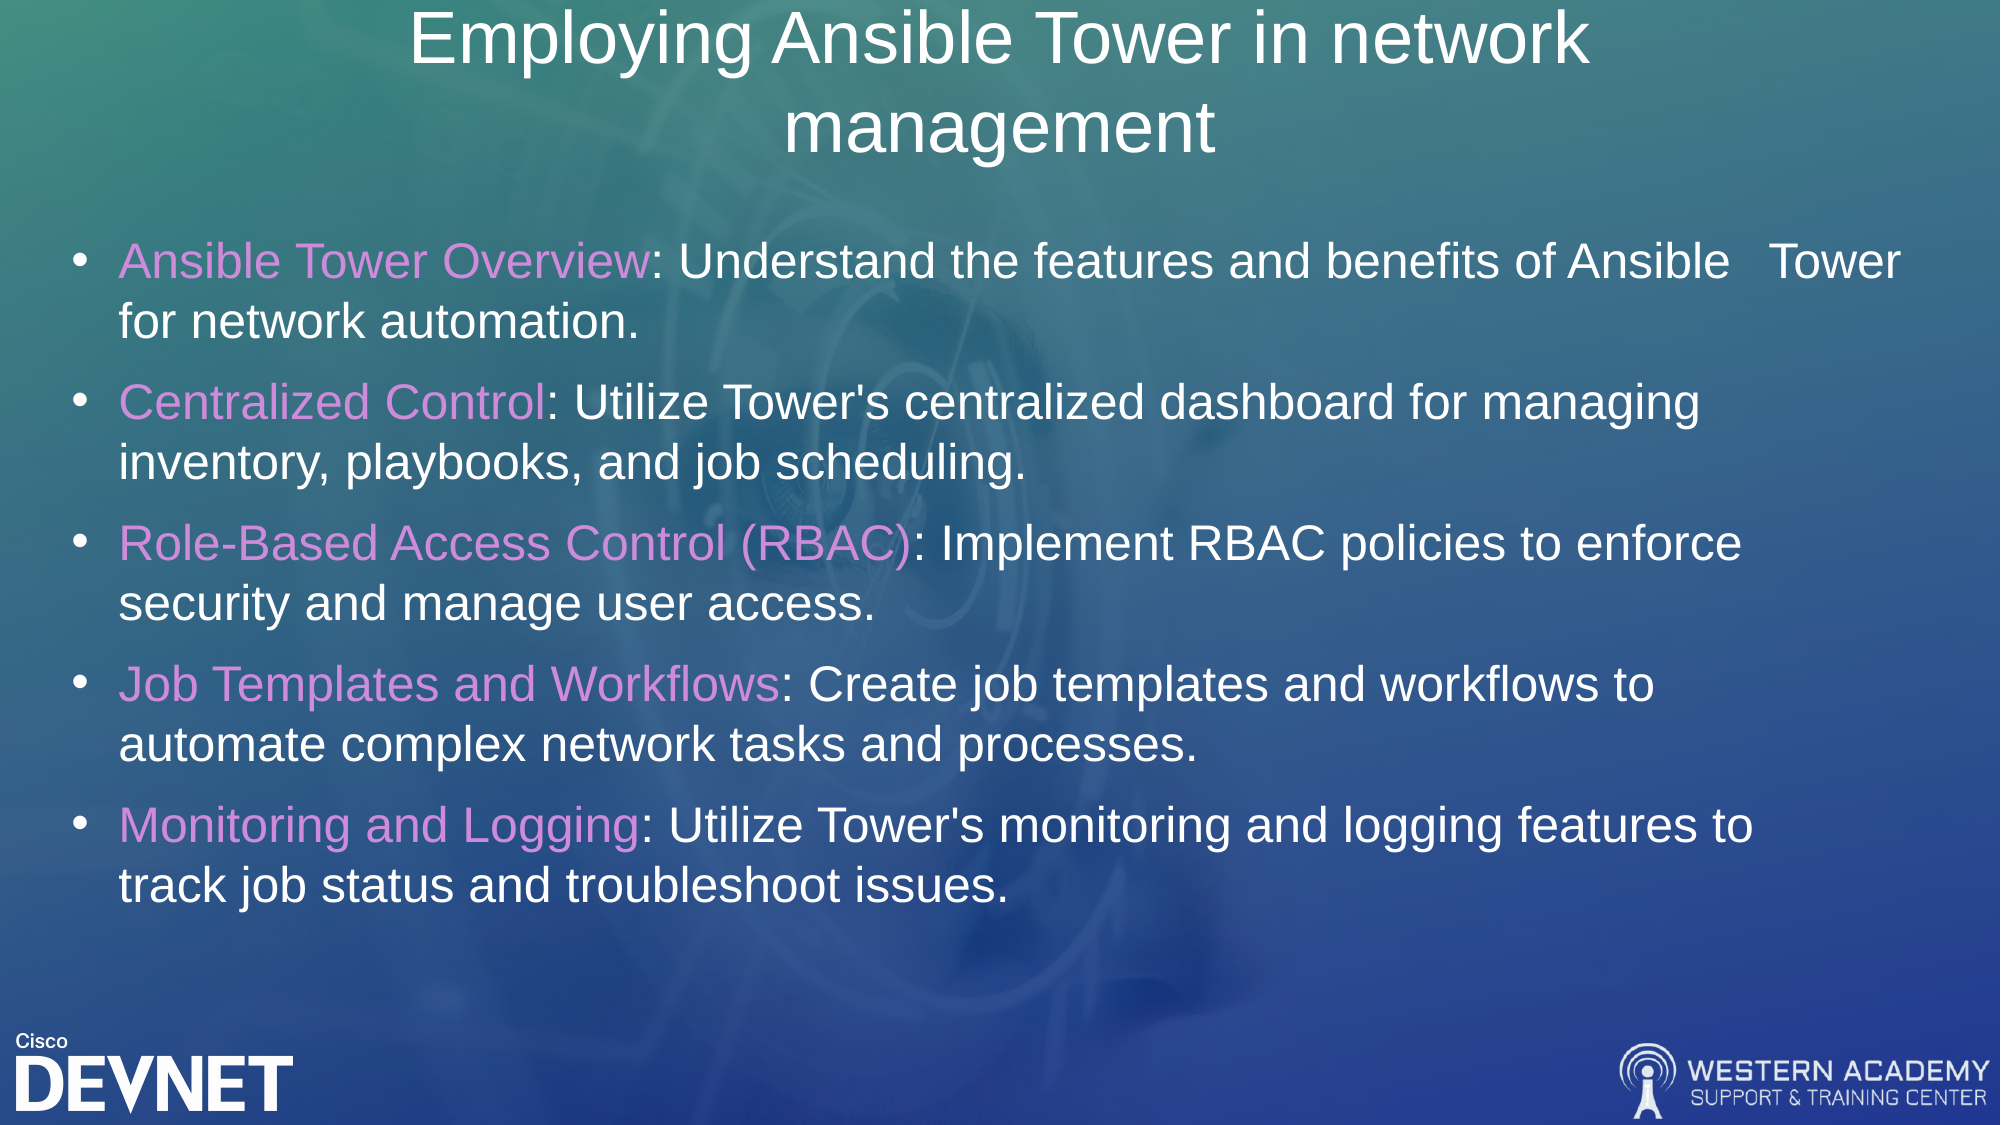

# Employing Ansible Tower in network management
Ansible Tower Overview: Understand the features and benefits of Ansible 	Tower for network automation.
Centralized Control: Utilize Tower's centralized dashboard for managing 	inventory, playbooks, and job scheduling.
Role-Based Access Control (RBAC): Implement RBAC policies to enforce 	security and manage user access.
Job Templates and Workflows: Create job templates and workflows to 	automate complex network tasks and processes.
Monitoring and Logging: Utilize Tower's monitoring and logging features to 	track job status and troubleshoot issues.